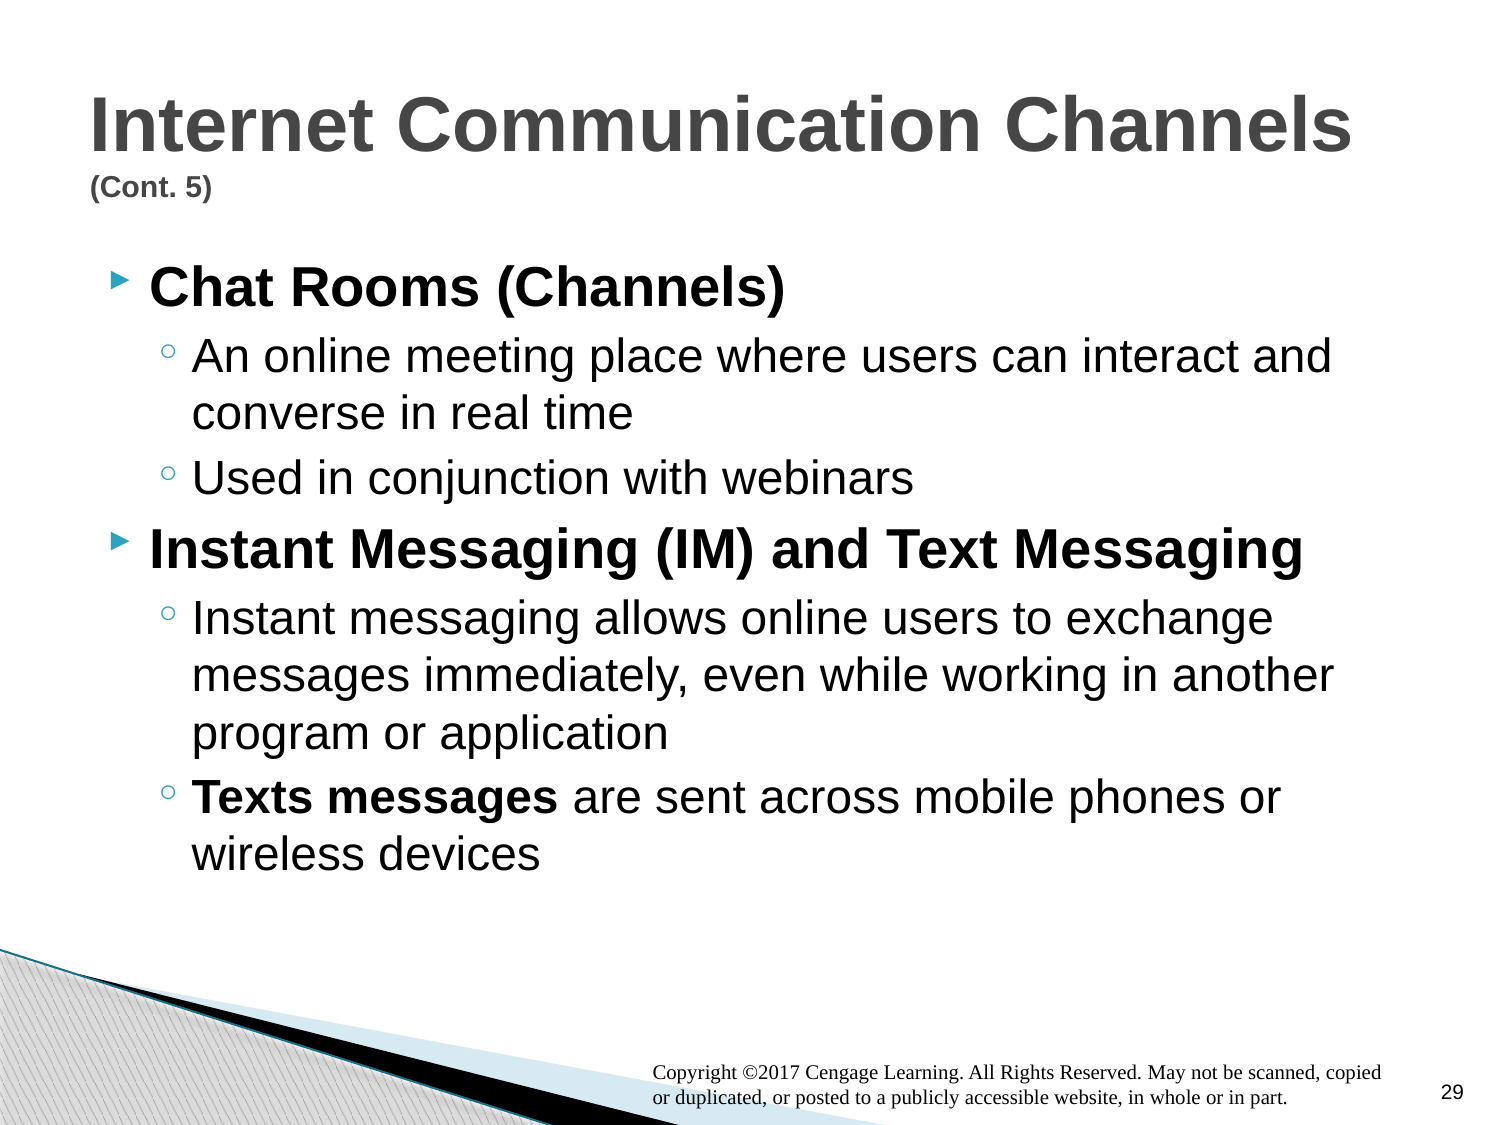

# Internet Communication Channels (Cont. 5)
Chat Rooms (Channels)
An online meeting place where users can interact and converse in real time
Used in conjunction with webinars
Instant Messaging (IM) and Text Messaging
Instant messaging allows online users to exchange messages immediately, even while working in another program or application
Texts messages are sent across mobile phones or wireless devices

29